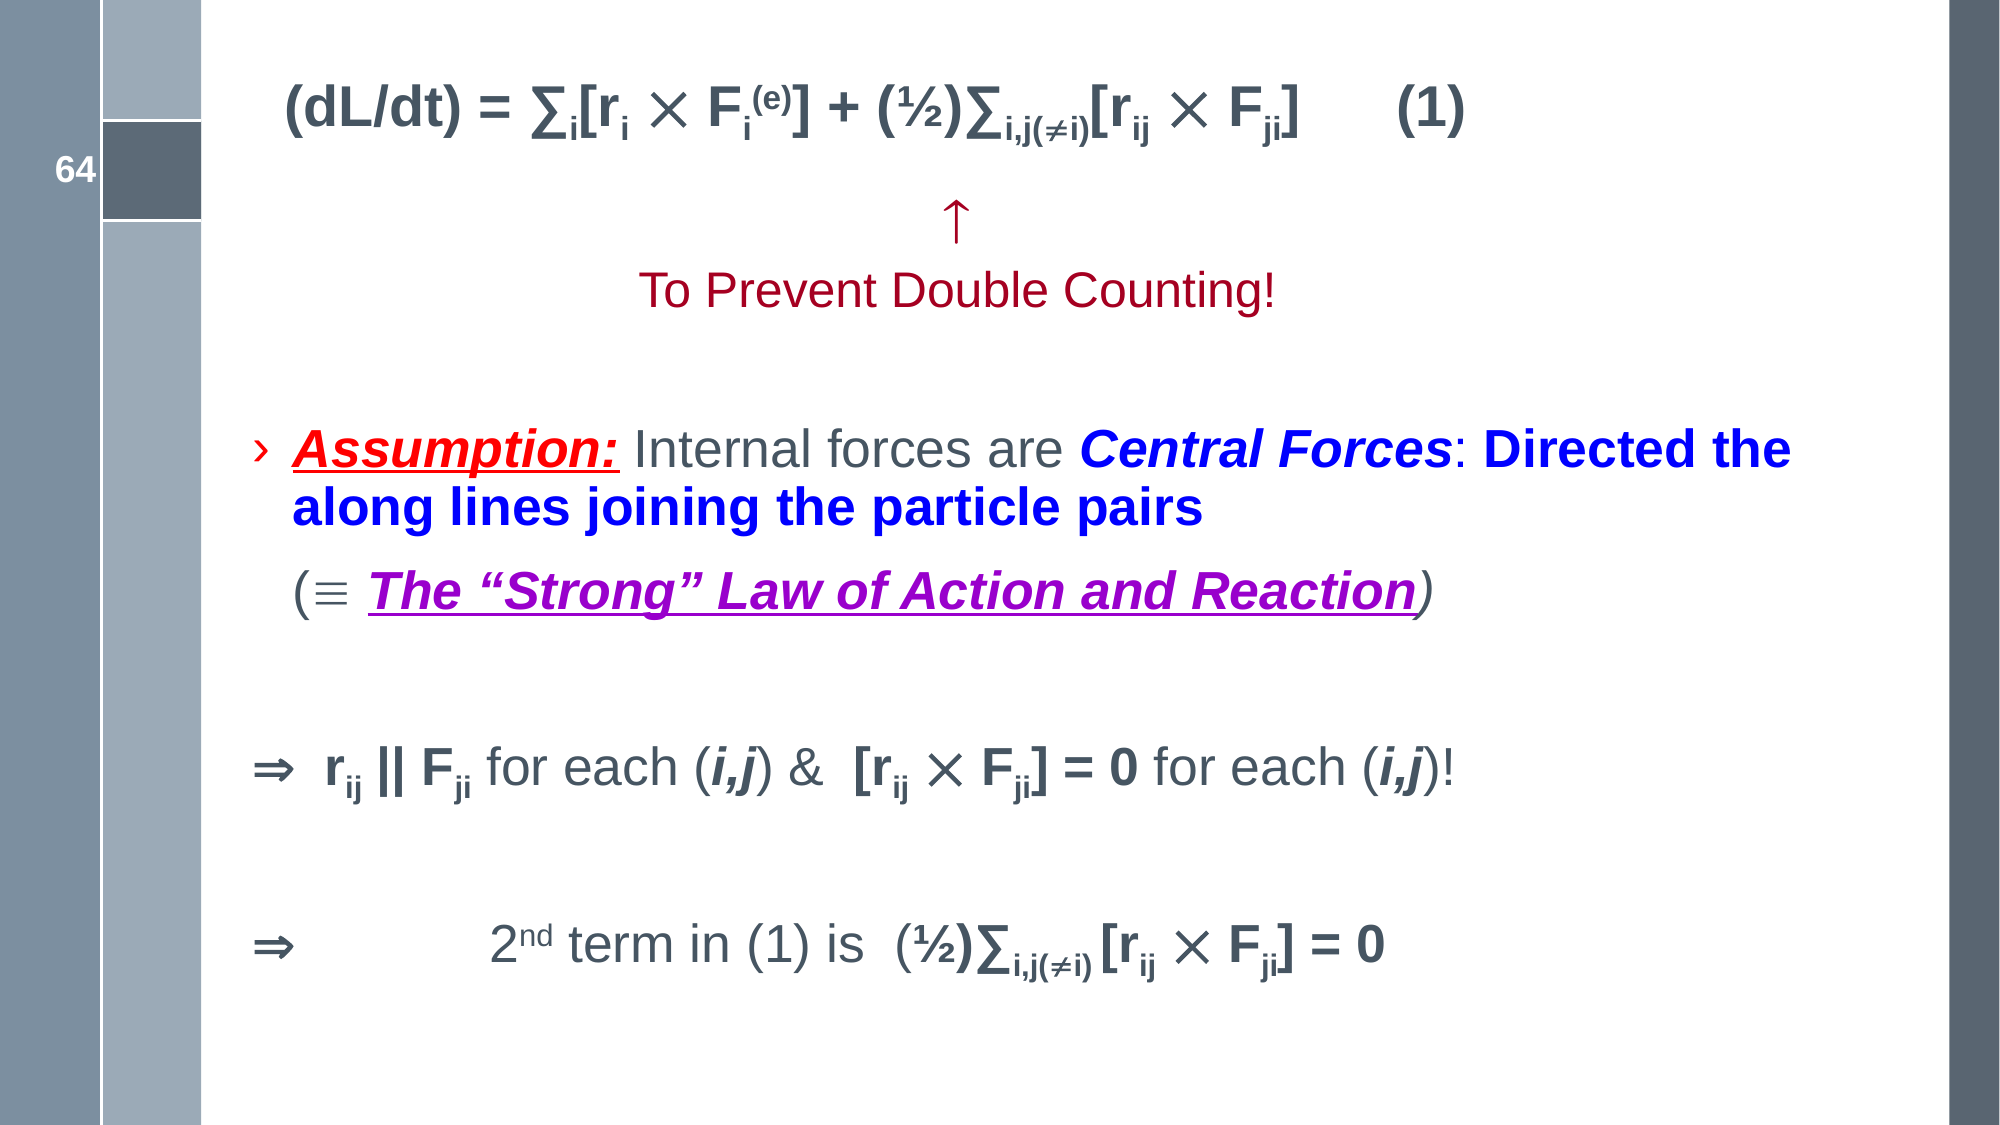

(dL/dt) = ∑i[ri × Fi(e)] + (½)∑i,j(≠i)[rij × Fji]      (1)

Assumption: Internal forces are Central Forces: Directed the along lines joining the particle pairs
	(≡ The “Strong” Law of Action and Reaction)

⇒  rij || Fji for each (i,j) &  [rij × Fji] = 0 for each (i,j)!

⇒	    2nd term in (1) is  (½)∑i,j(≠i) [rij × Fji] = 0

↑
To Prevent Double Counting!